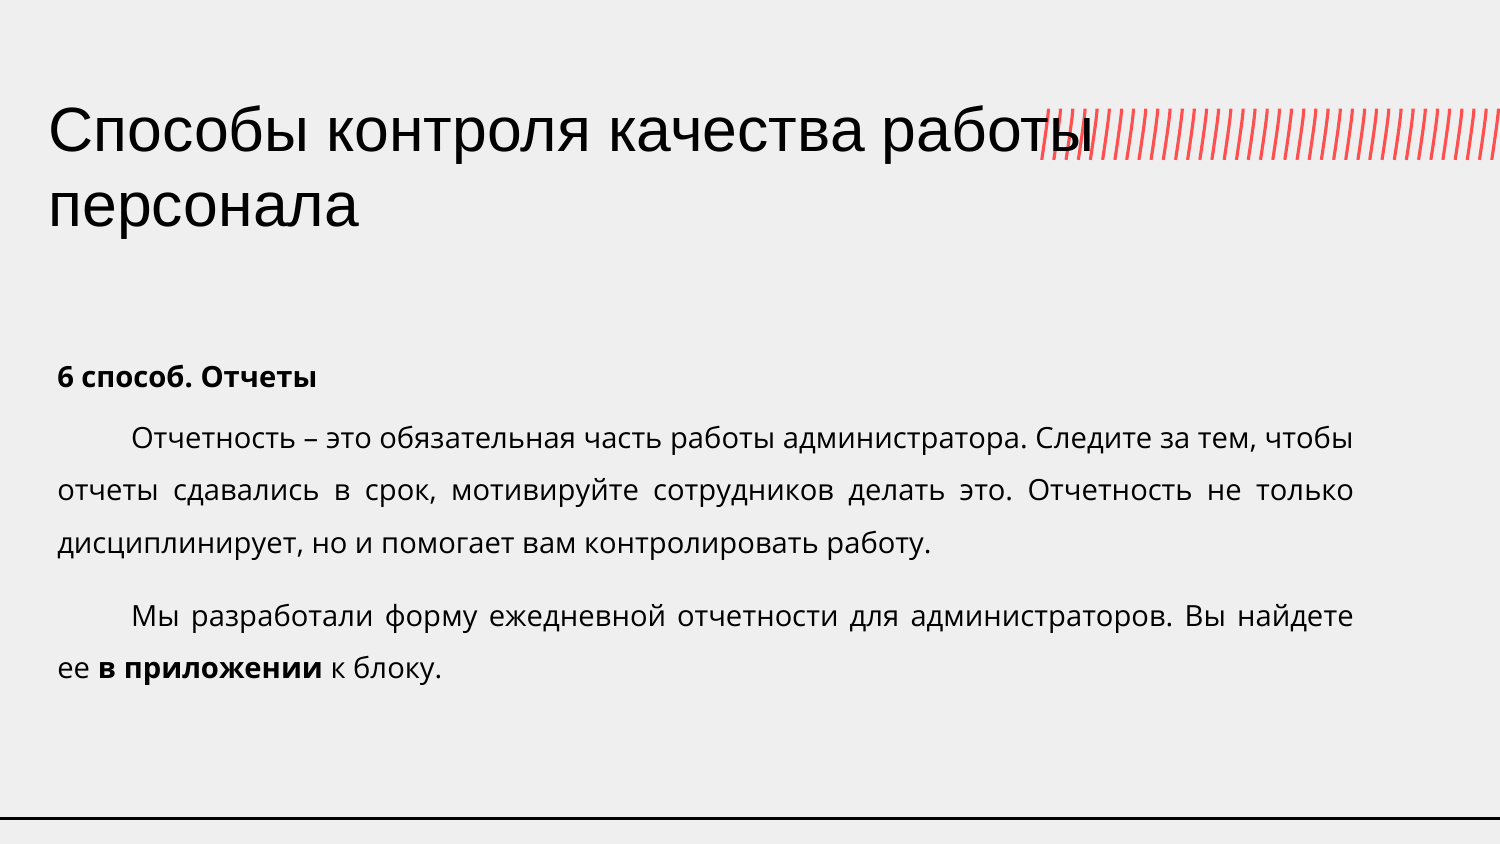

# Способы контроля качества работы персонала
6 способ. Отчеты
Отчетность – это обязательная часть работы администратора. Следите за тем, чтобы отчеты сдавались в срок, мотивируйте сотрудников делать это. Отчетность не только дисциплинирует, но и помогает вам контролировать работу.
Мы разработали форму ежедневной отчетности для администраторов. Вы найдете ее в приложении к блоку.